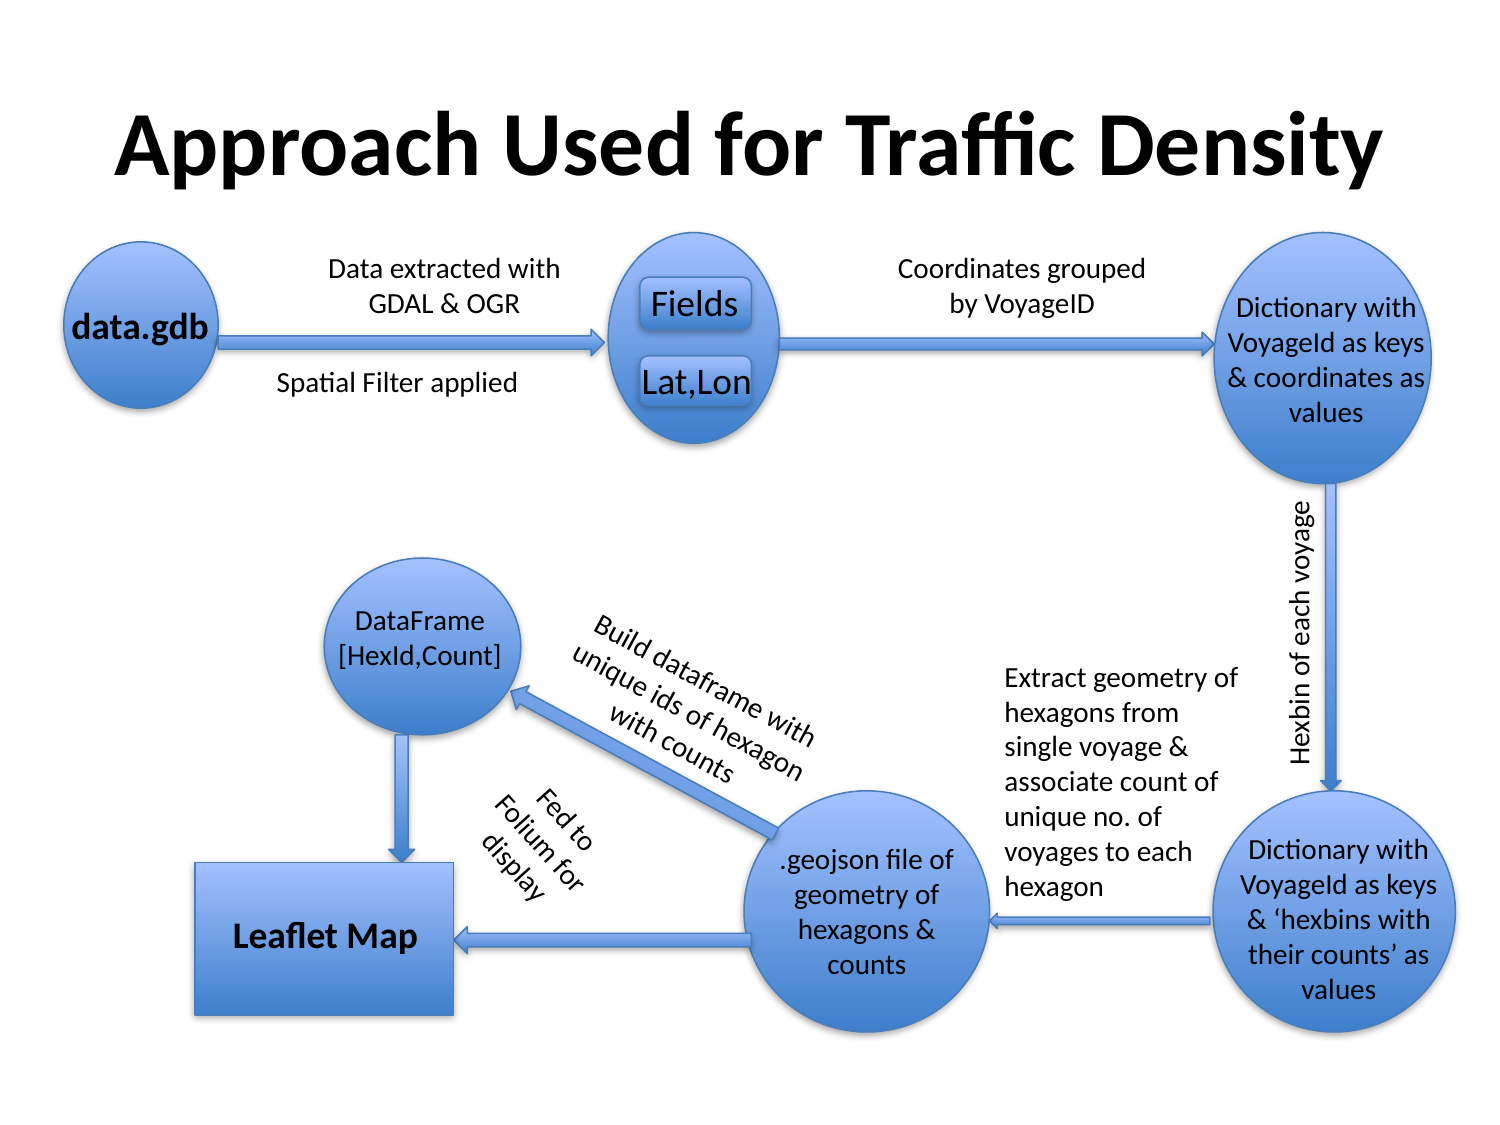

# Approach Used for Traffic Density

Data extracted with GDAL & OGR
Coordinates grouped by VoyageID
Fields

Dictionary with VoyageId as keys & coordinates as values
data.gdb

Lat,Lon
Spatial Filter applied

DataFrame
[HexId,Count]
Hexbin of each voyage
Extract geometry of hexagons from single voyage & associate count of unique no. of voyages to each hexagon
Build dataframe with unique ids of hexagon with counts

Fed to Folium for display

Dictionary with VoyageId as keys & ‘hexbins with their counts’ as values
.geojson file of geometry of hexagons & counts

Leaflet Map